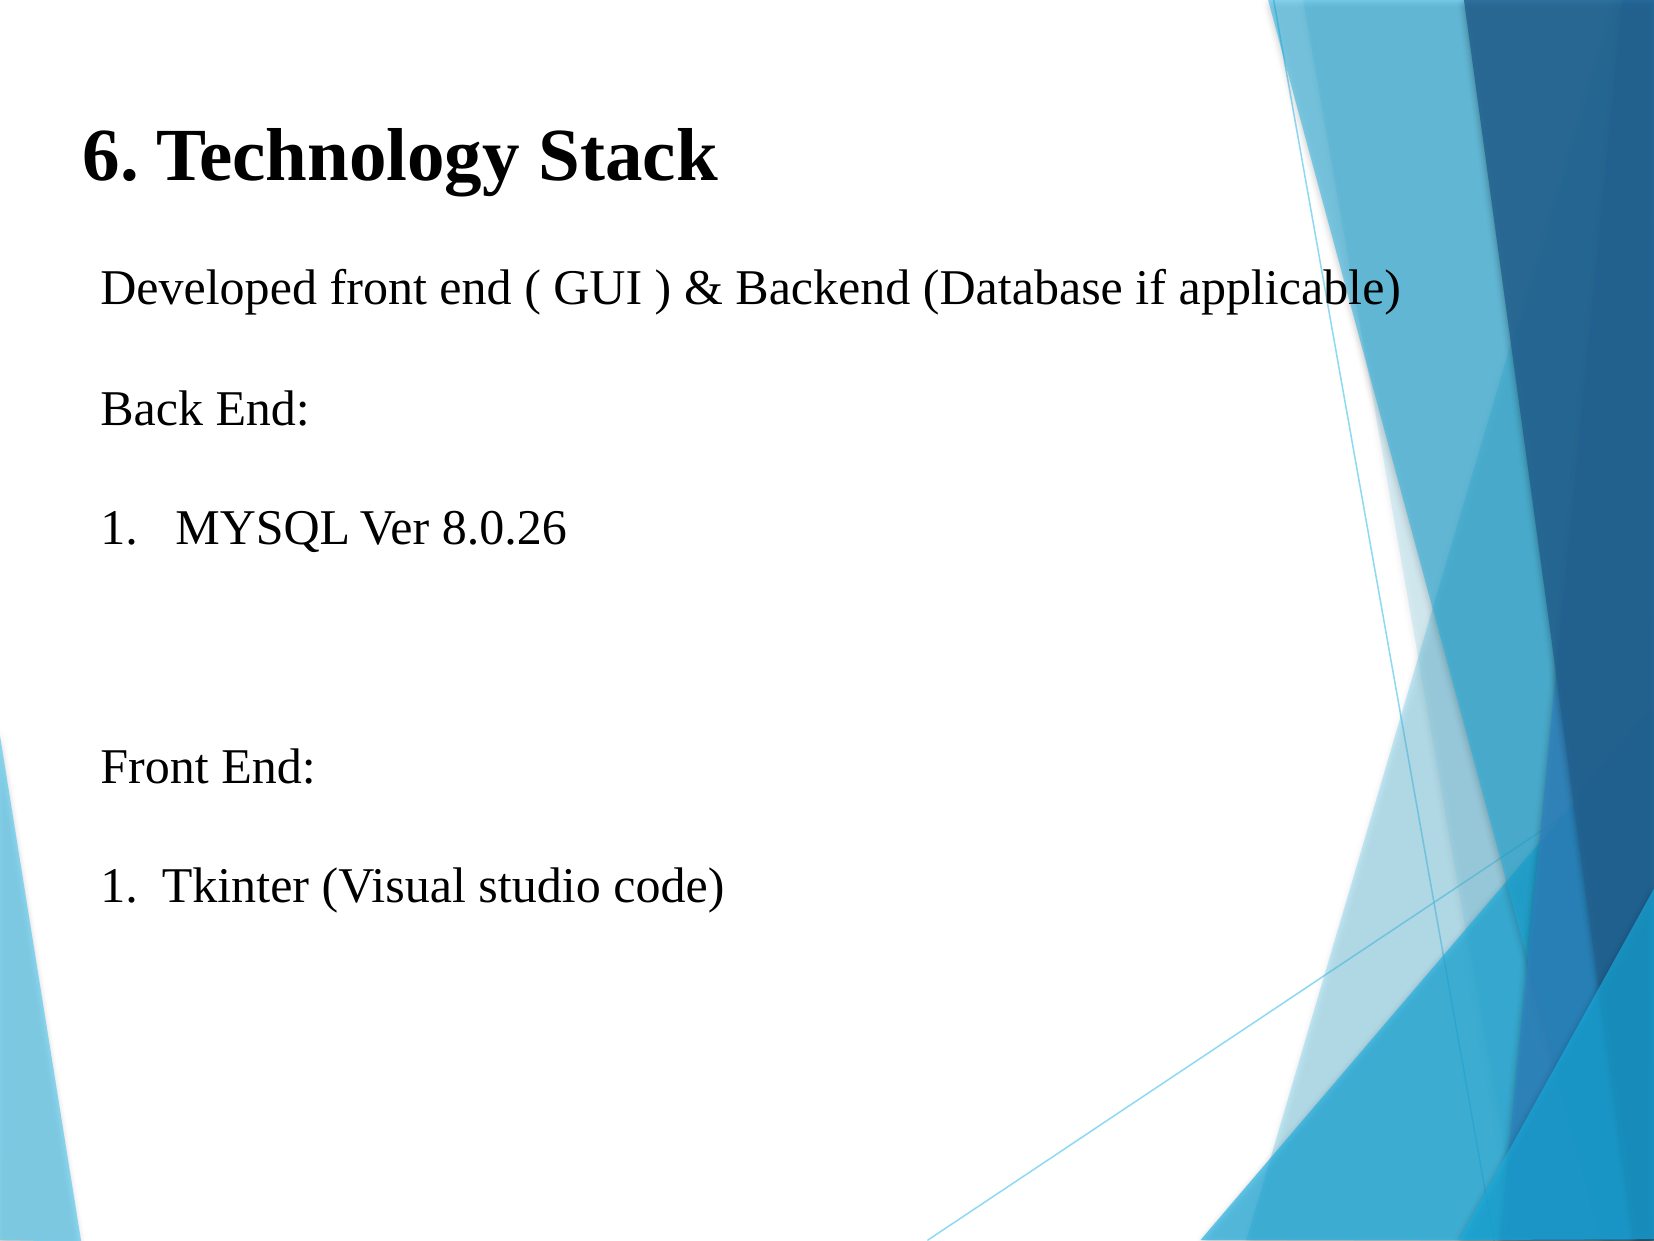

6. Technology Stack
Developed front end ( GUI ) & Backend (Database if applicable)
Back End:
MYSQL Ver 8.0.26

Front End:
1.  Tkinter (Visual studio code)